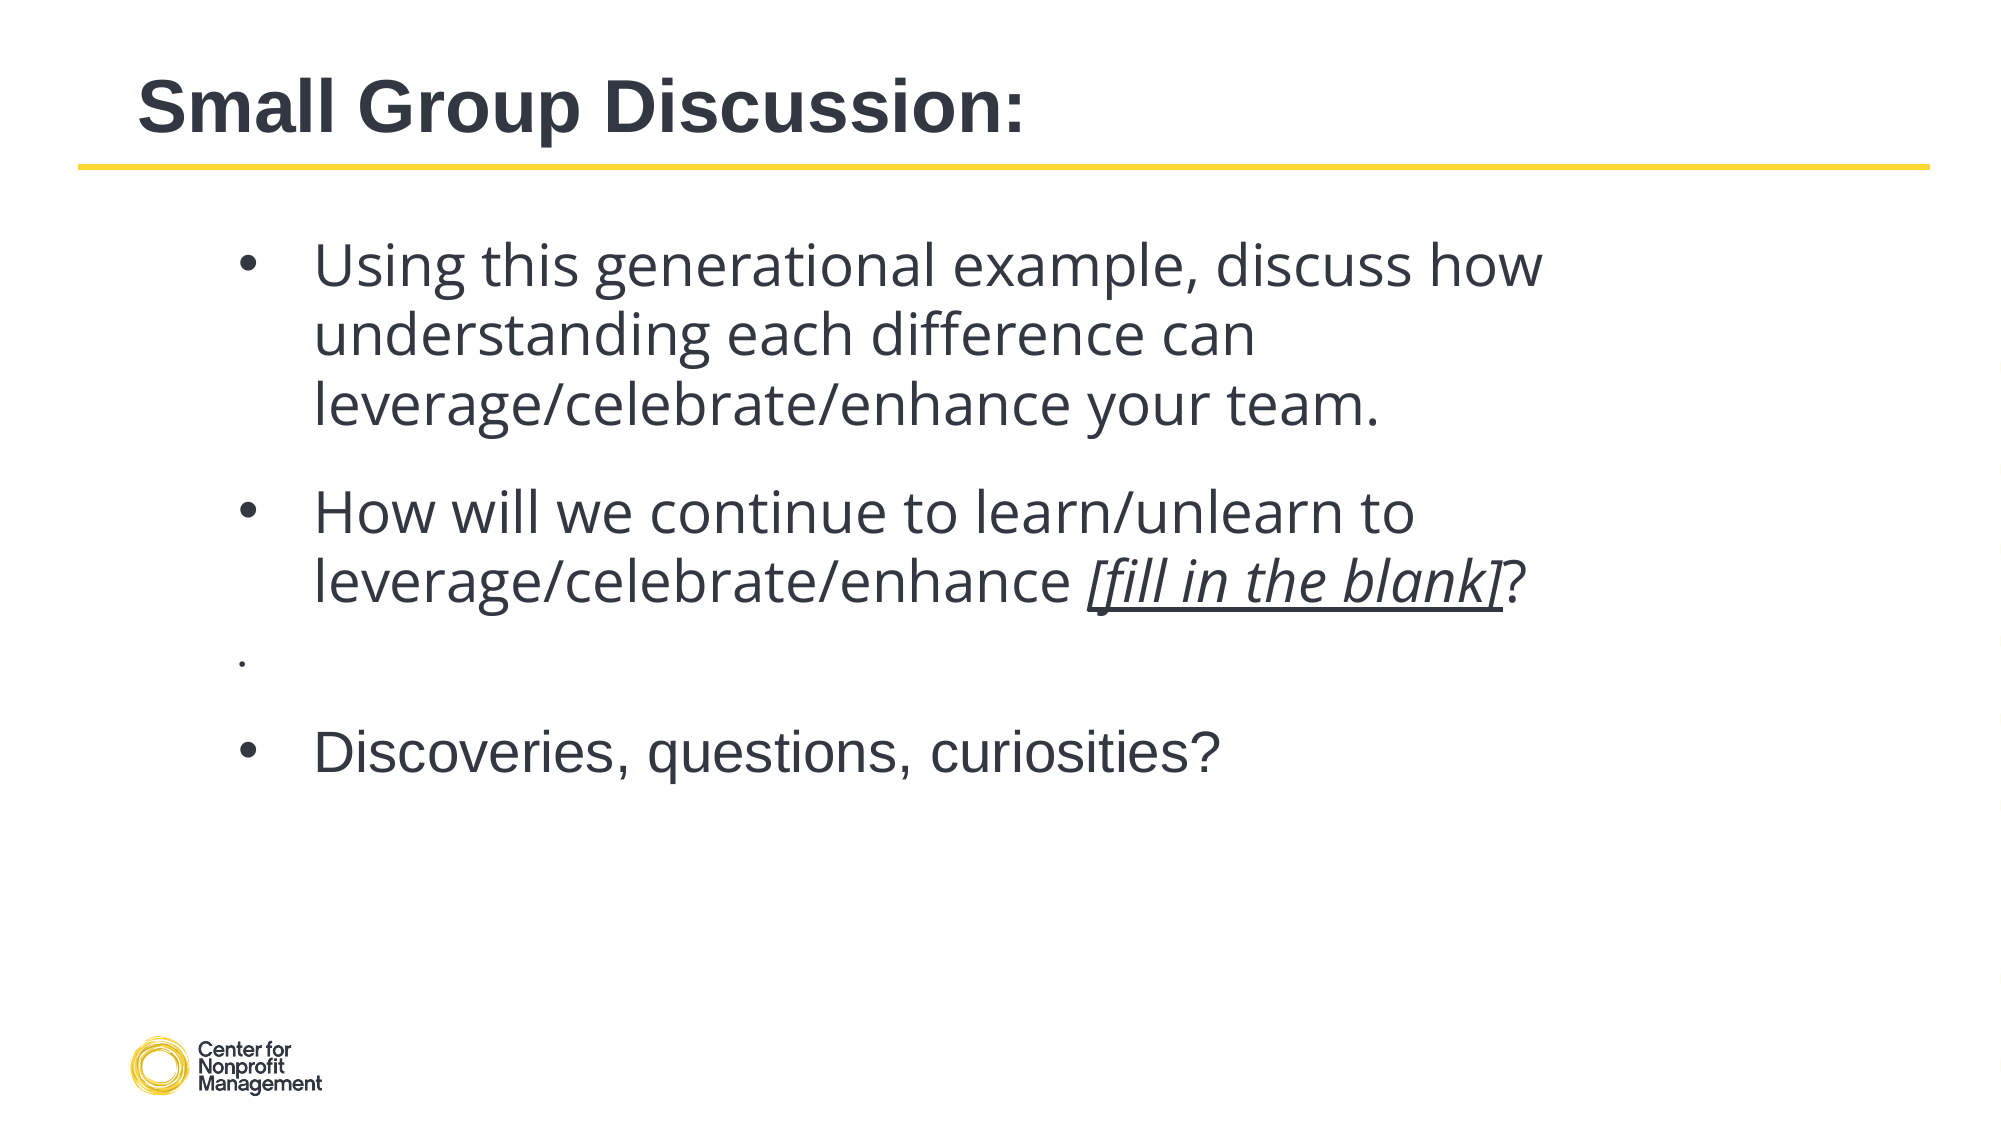

# Small Group Discussion:
Using this generational example, discuss how understanding each difference can  leverage/celebrate/enhance your team.
How will we continue to learn/unlearn to leverage/celebrate/enhance [fill in the blank]?

Discoveries, questions, curiosities?